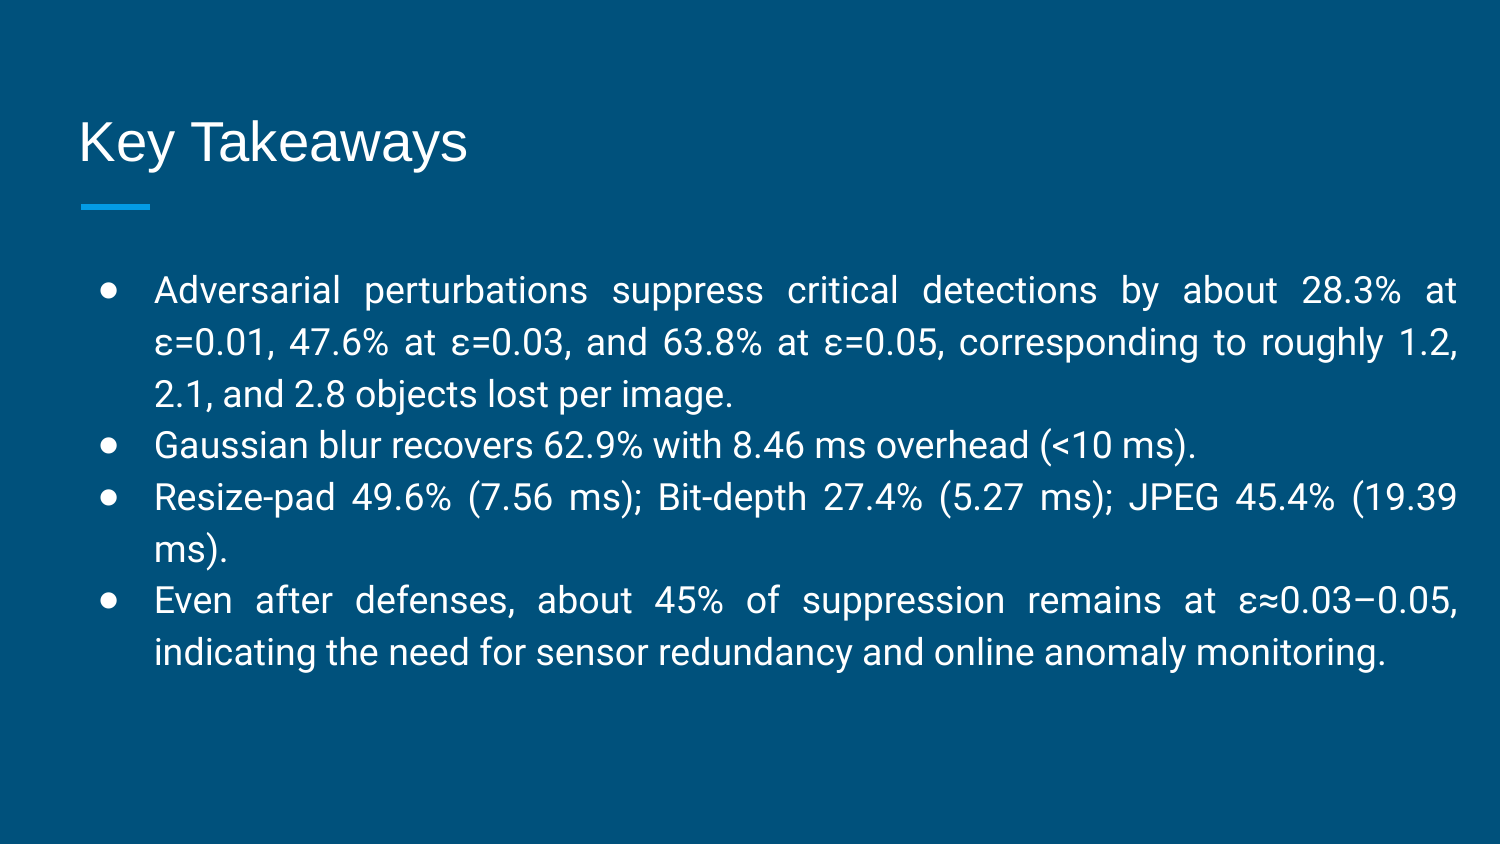

# Key Takeaways
Adversarial perturbations suppress critical detections by about 28.3% at ε=0.01, 47.6% at ε=0.03, and 63.8% at ε=0.05, corresponding to roughly 1.2, 2.1, and 2.8 objects lost per image.
Gaussian blur recovers 62.9% with 8.46 ms overhead (<10 ms).
Resize-pad 49.6% (7.56 ms); Bit-depth 27.4% (5.27 ms); JPEG 45.4% (19.39 ms).
Even after defenses, about 45% of suppression remains at ε≈0.03–0.05, indicating the need for sensor redundancy and online anomaly monitoring.